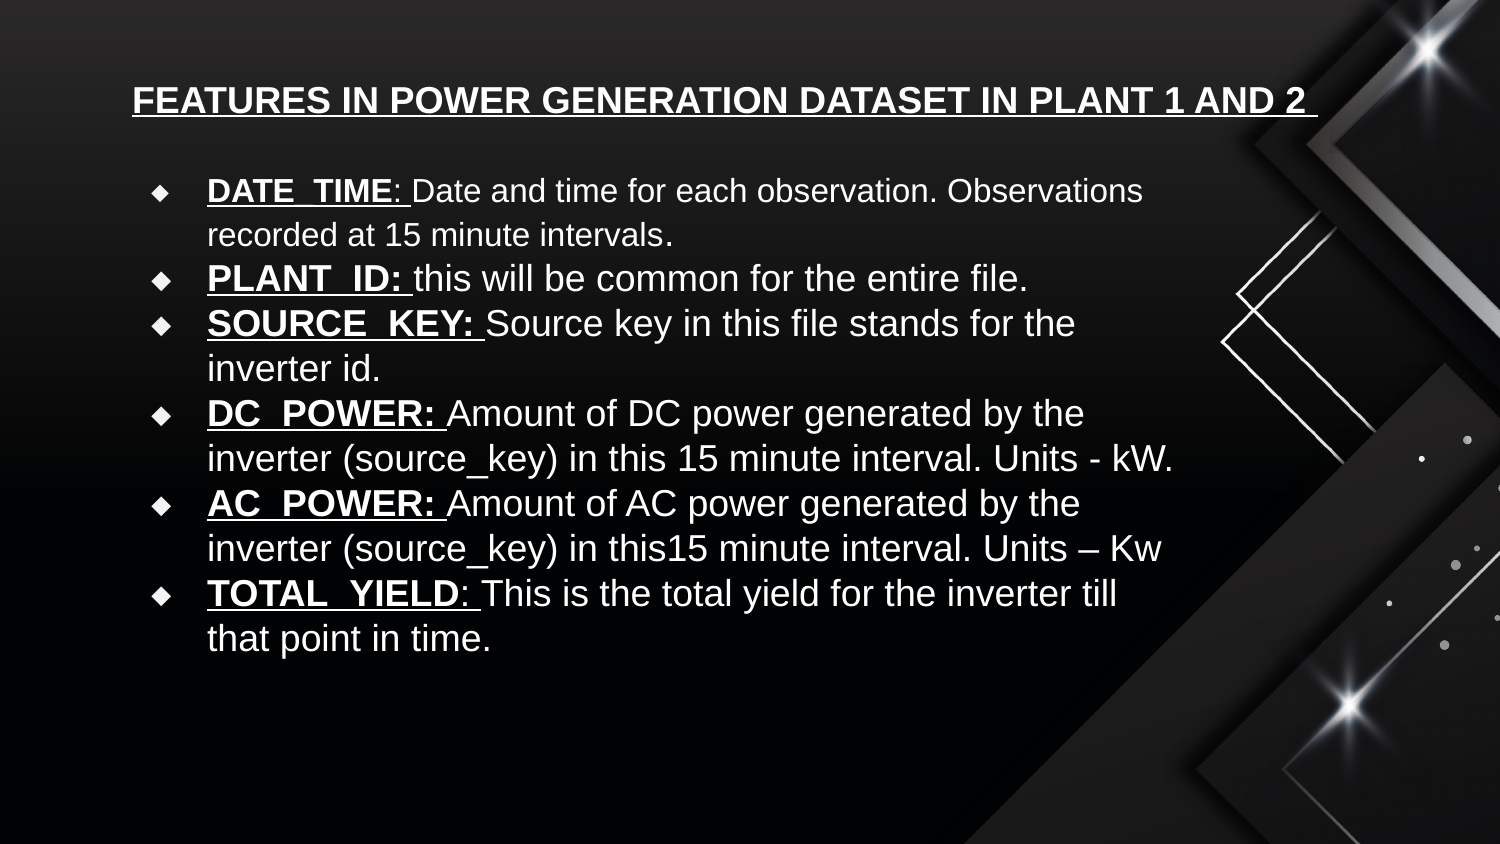

# FEATURES IN POWER GENERATION DATASET IN PLANT 1 AND 2
DATE_TIME: Date and time for each observation. Observations recorded at 15 minute intervals.
PLANT_ID: this will be common for the entire file.
SOURCE_KEY: Source key in this file stands for the inverter id.
DC_POWER: Amount of DC power generated by the inverter (source_key) in this 15 minute interval. Units - kW.
AC_POWER: Amount of AC power generated by the inverter (source_key) in this15 minute interval. Units – Kw
TOTAL_YIELD: This is the total yield for the inverter till that point in time.